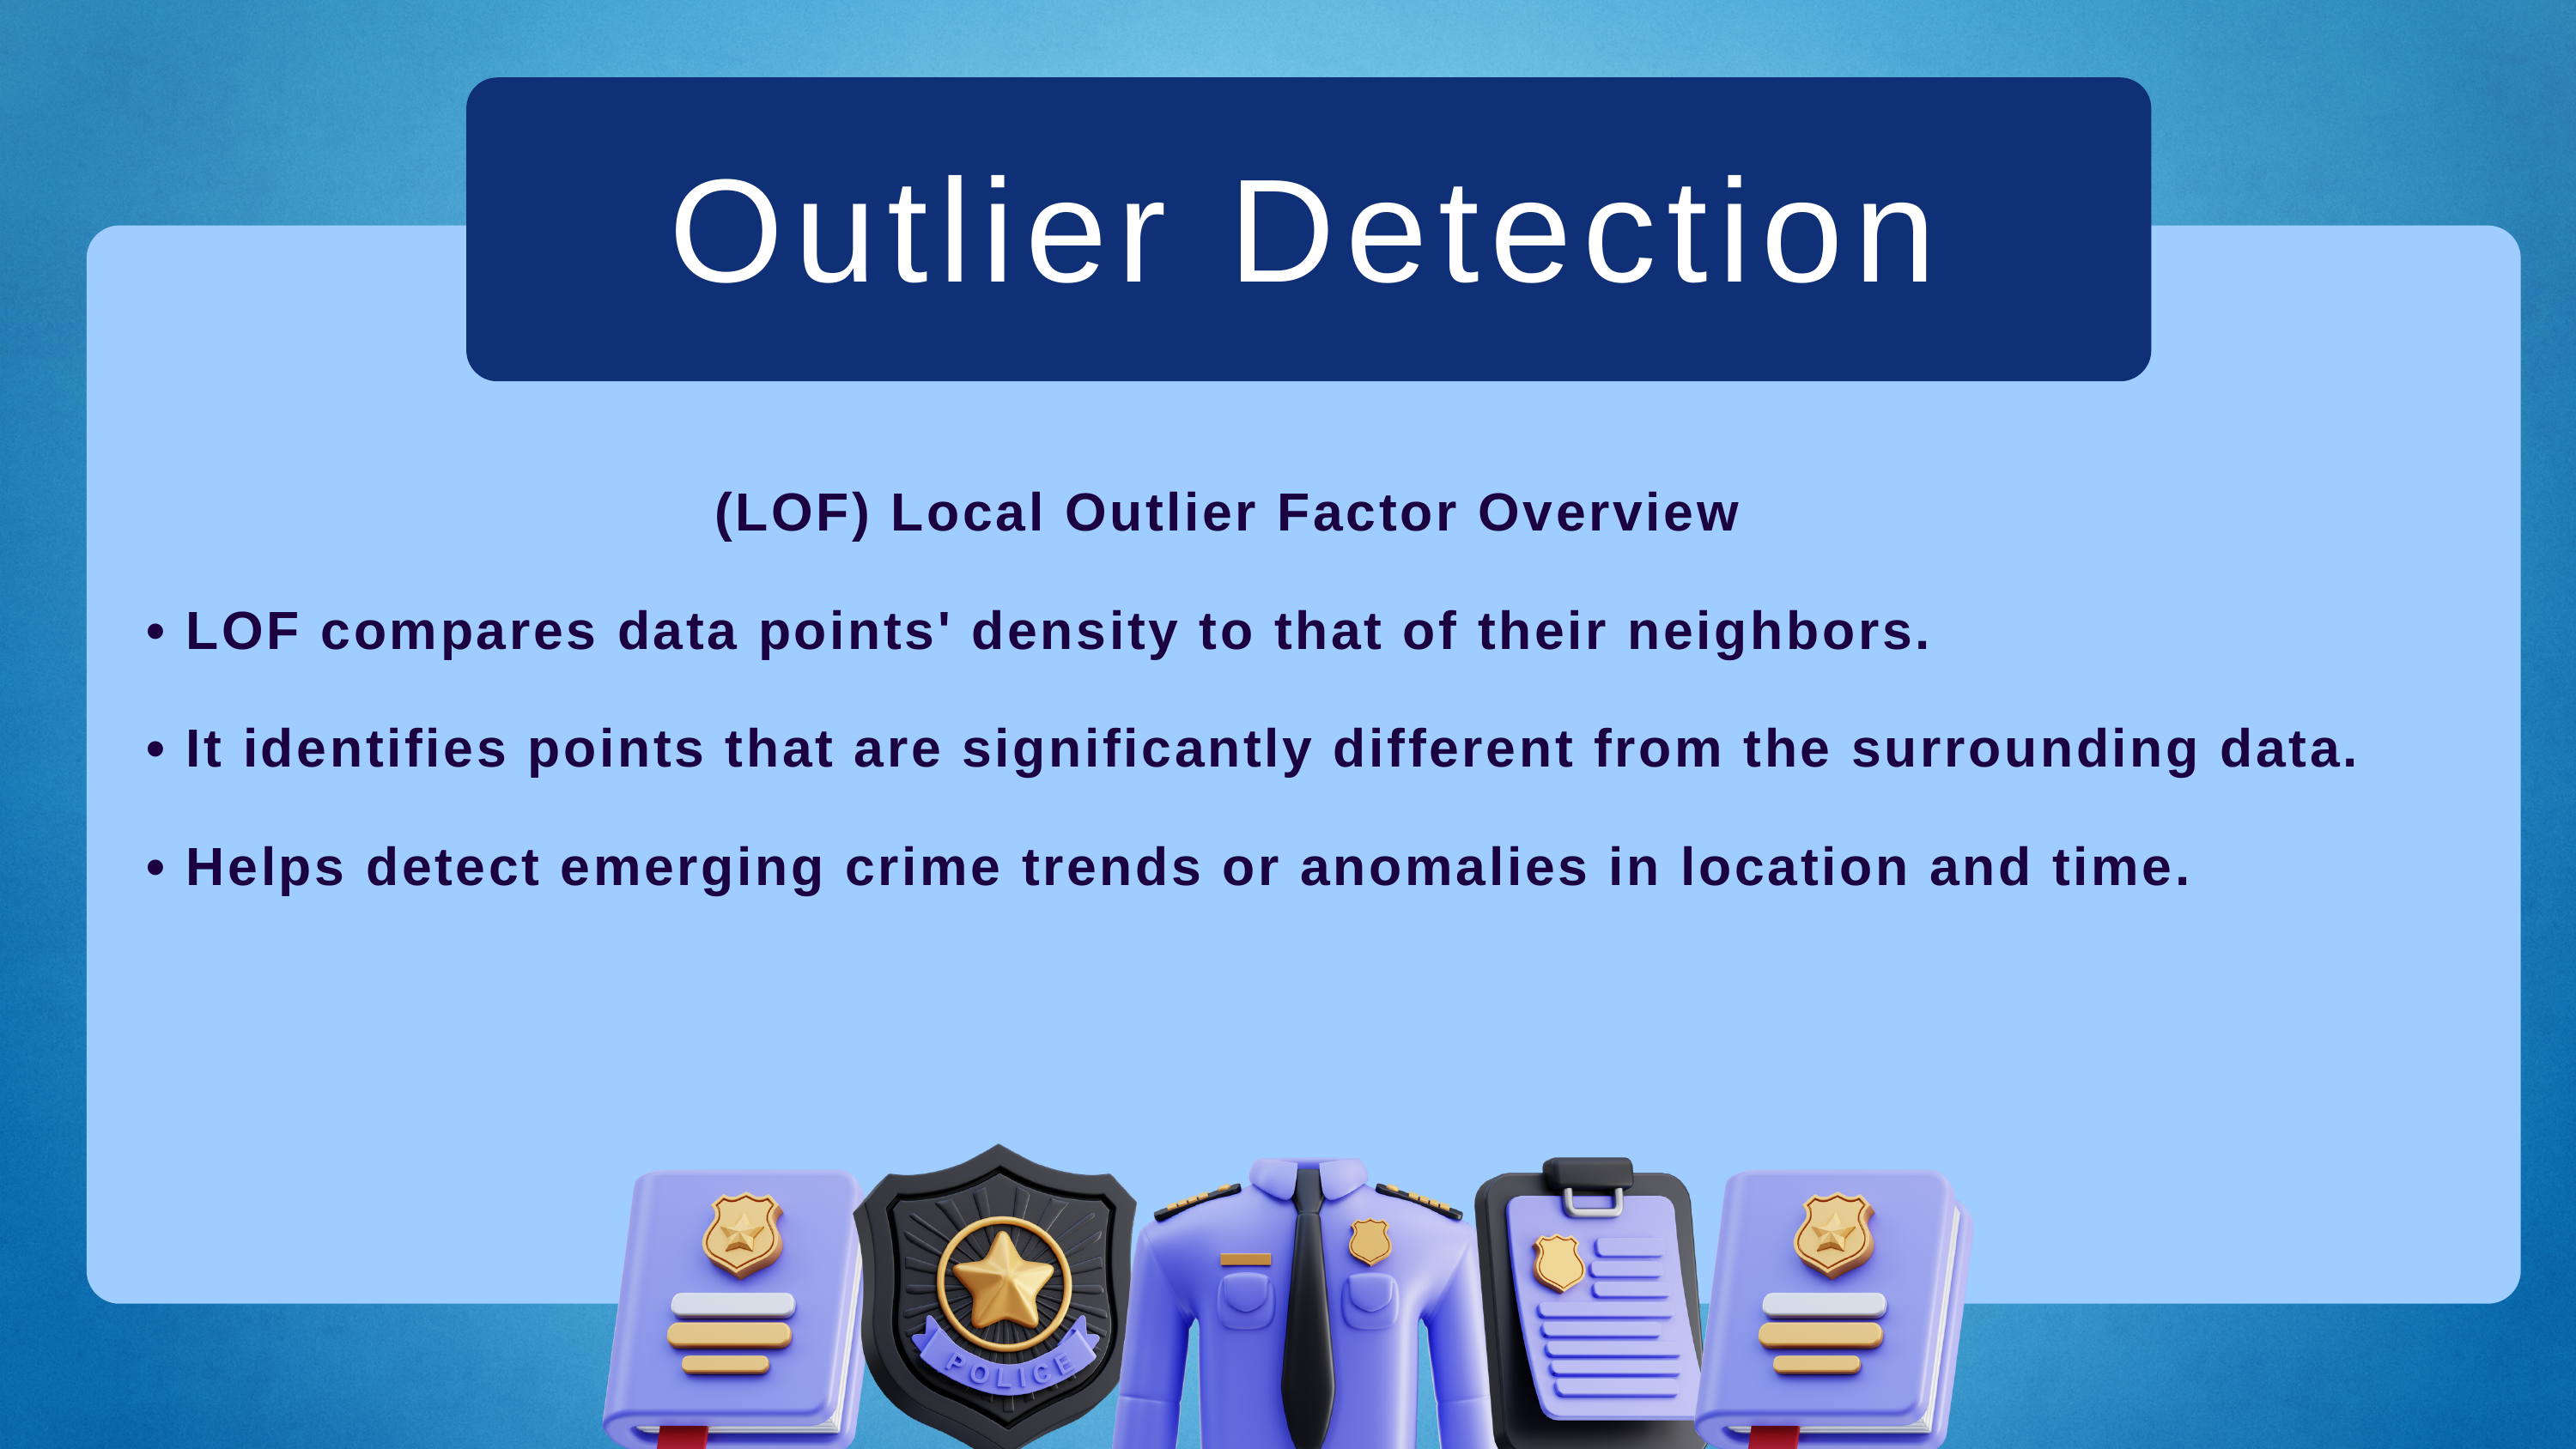

Outlier Detection

          (LOF) Local Outlier Factor Overview

• LOF compares data points' density to that of their neighbors.

• It identifies points that are significantly different from the surrounding data.

• Helps detect emerging crime trends or anomalies in location and time.